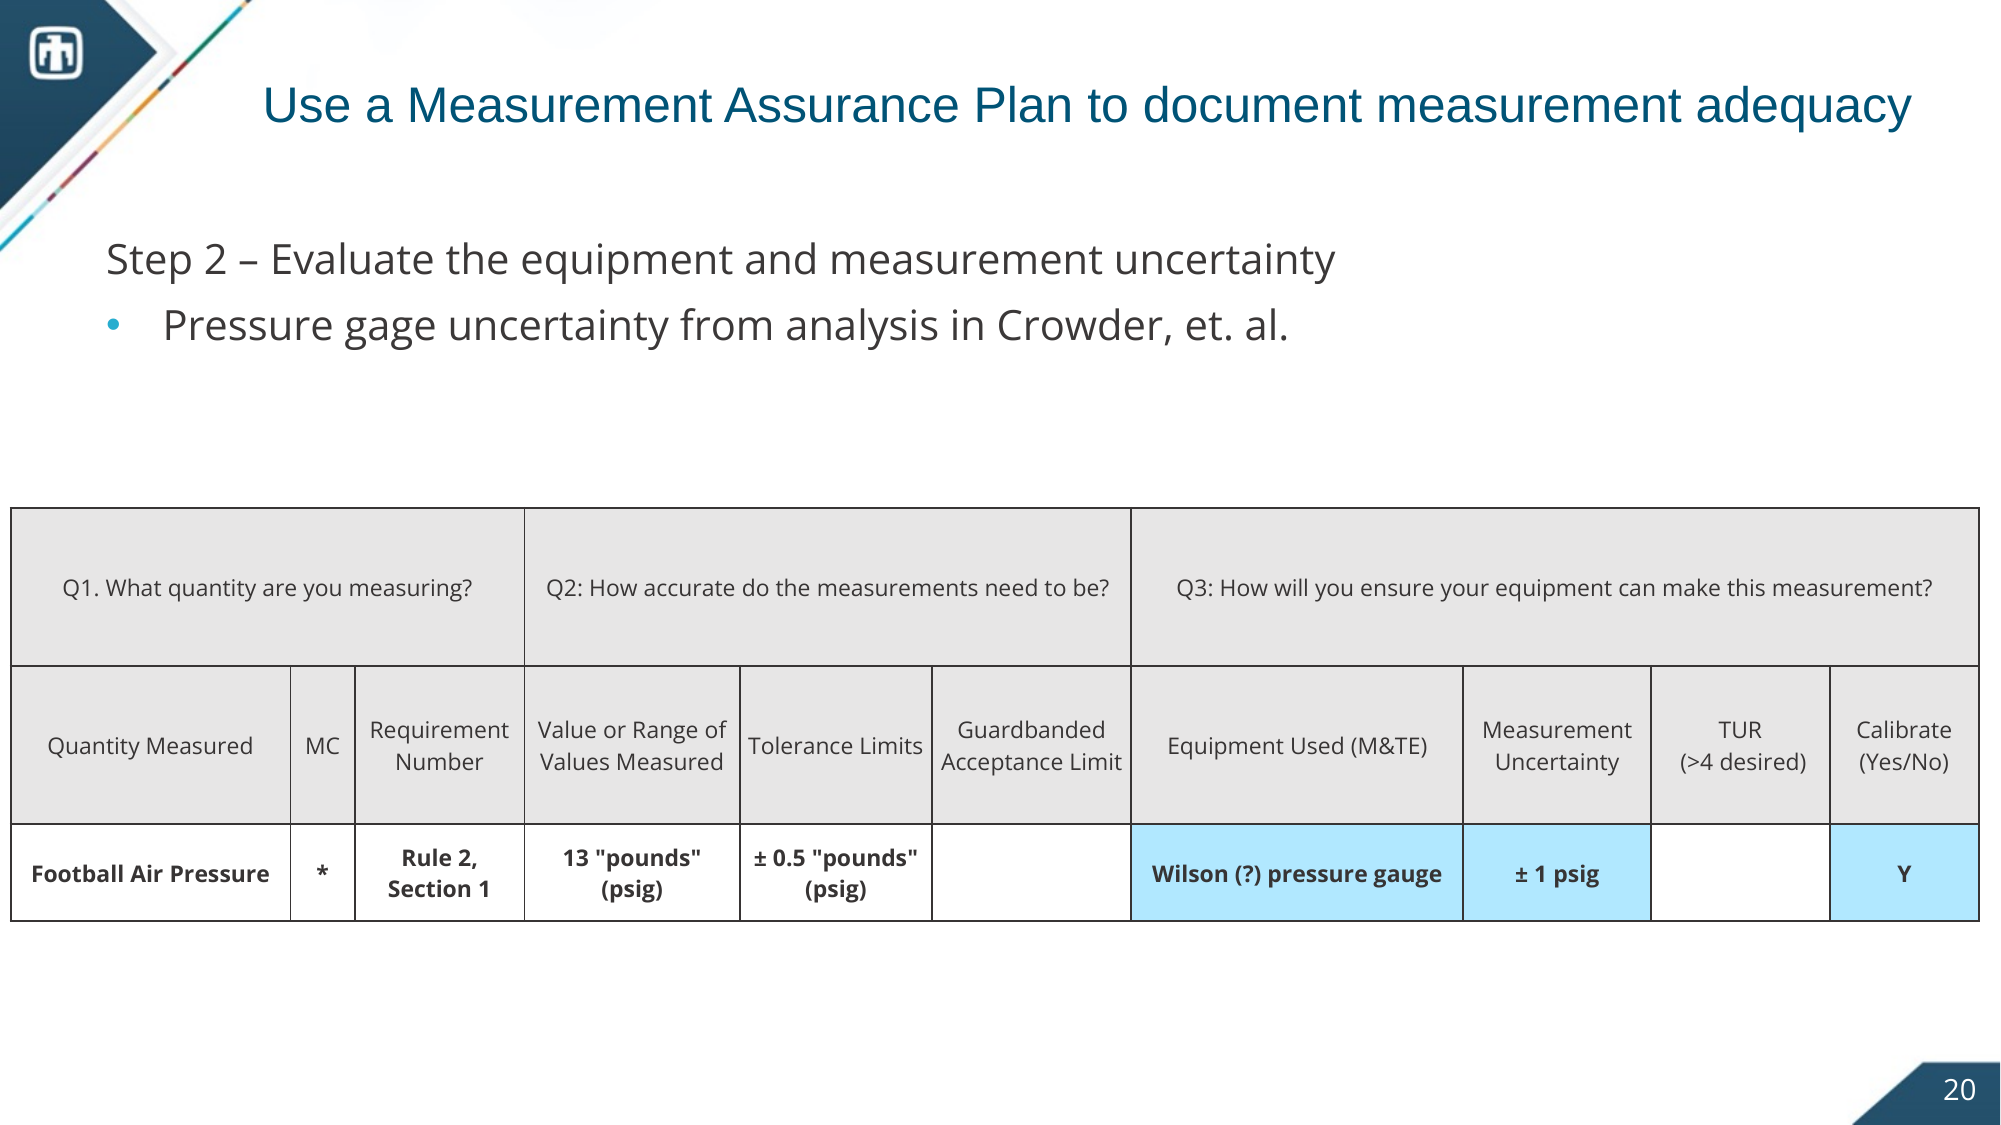

# Use a Measurement Assurance Plan to document measurement adequacy
Step 2 – Evaluate the equipment and measurement uncertainty
Pressure gage uncertainty from analysis in Crowder, et. al.

| Q1. What quantity are you measuring? |  |  | Q2: How accurate do the measurements need to be? |  |  | Q3: How will you ensure your equipment can make this measurement? |  |  |  |
| --- | --- | --- | --- | --- | --- | --- | --- | --- | --- |
| Quantity Measured | MC | Requirement Number | Value or Range of Values Measured | Tolerance Limits | Guardbanded Acceptance Limit | Equipment Used (M&TE) | Measurement Uncertainty | TUR (>4 desired) | Calibrate (Yes/No) |
| Football Air Pressure | \* | Rule 2, Section 1 | 13 "pounds" (psig) | ± 0.5 "pounds" (psig) |  | Wilson (?) pressure gauge | ± 1 psig |  | Y |
20